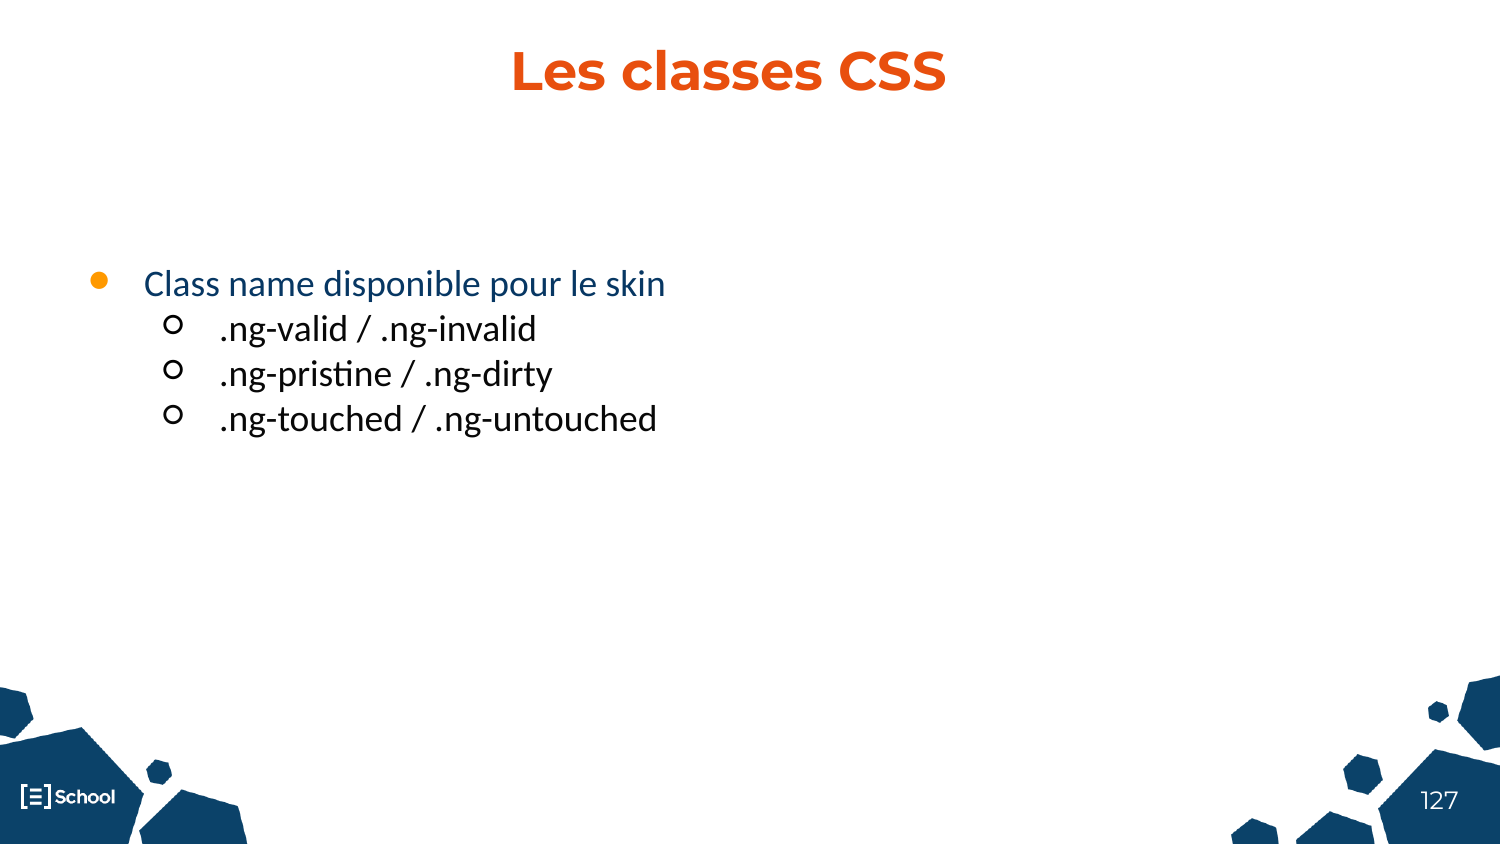

Les classes CSS
Class name disponible pour le skin
.ng-valid / .ng-invalid
.ng-pristine / .ng-dirty
.ng-touched / .ng-untouched

127